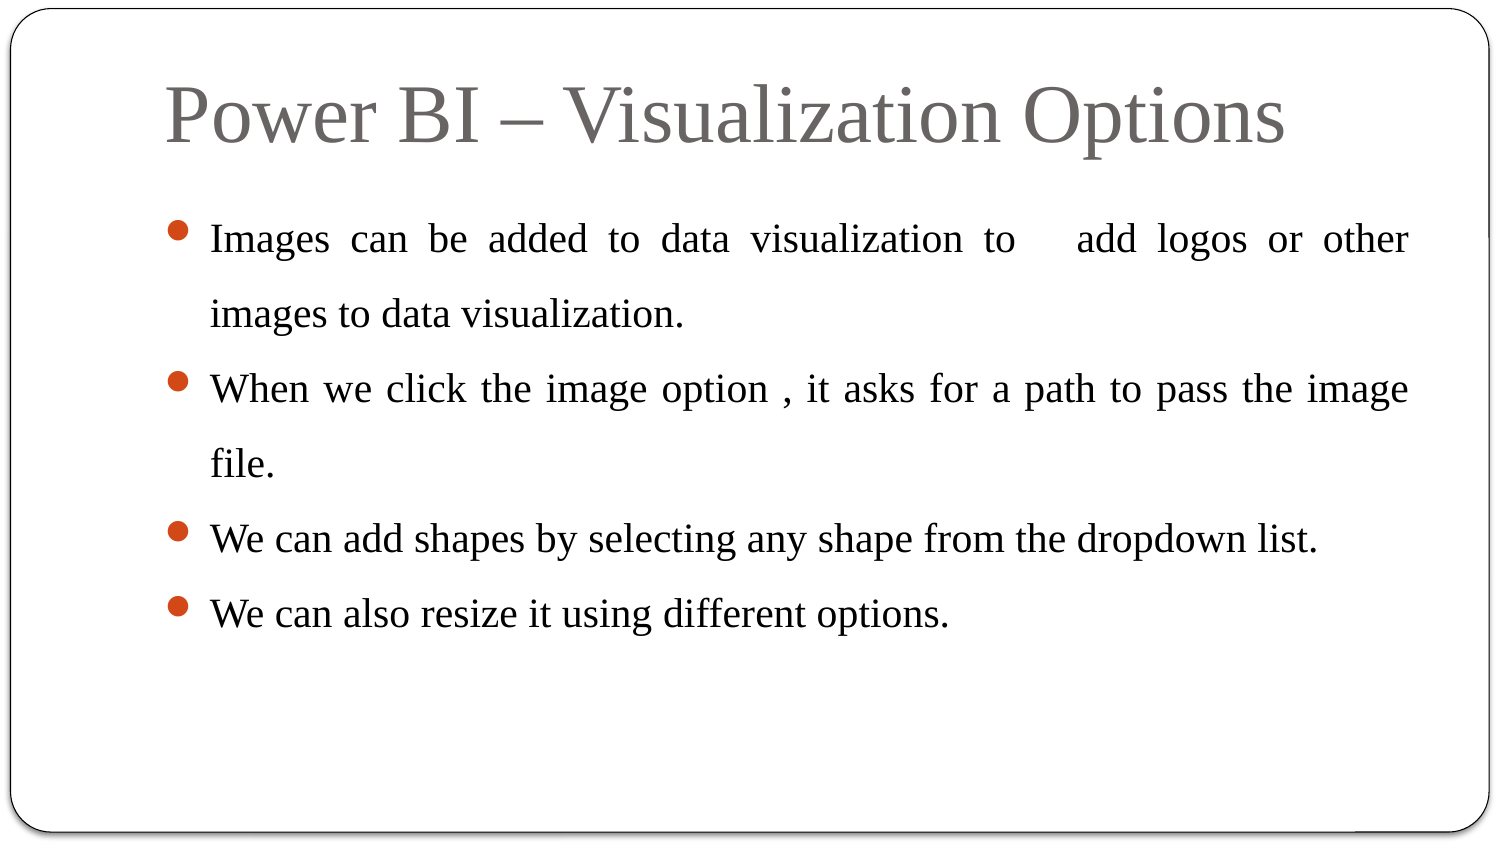

# Power BI – Visualization Options
Images can be added to data visualization to   add logos or other images to data visualization.
When we click the image option , it asks for a path to pass the image file.
We can add shapes by selecting any shape from the dropdown list.
We can also resize it using different options.